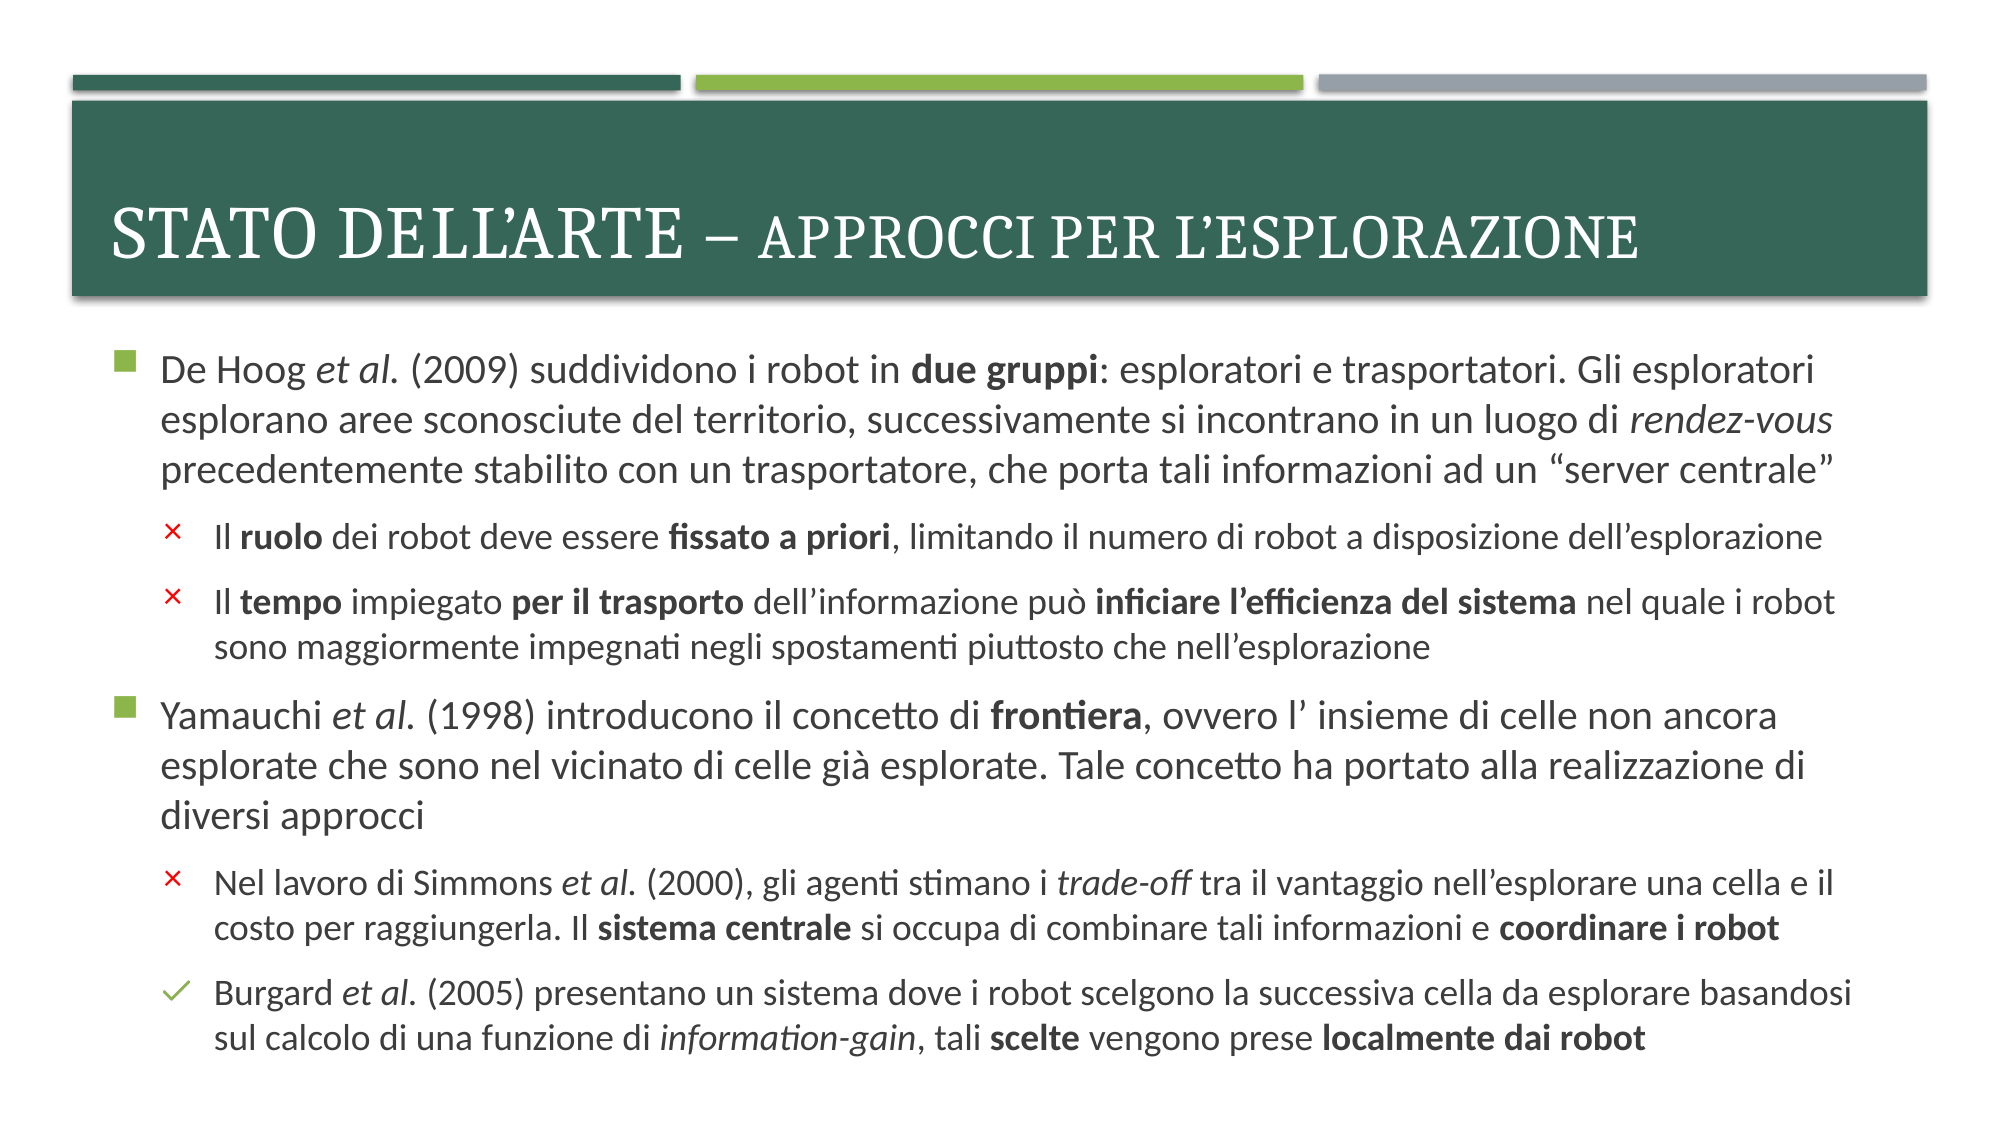

# Stato dell’arte – approcci per l’esplorazione
De Hoog et al. (2009) suddividono i robot in due gruppi: esploratori e trasportatori. Gli esploratori esplorano aree sconosciute del territorio, successivamente si incontrano in un luogo di rendez-vous  precedentemente stabilito con un trasportatore, che porta tali informazioni ad un “server centrale”
Il ruolo dei robot deve essere fissato a priori, limitando il numero di robot a disposizione dell’esplorazione
Il tempo impiegato per il trasporto dell’informazione può inficiare l’efficienza del sistema nel quale i robot sono maggiormente impegnati negli spostamenti piuttosto che nell’esplorazione
Yamauchi et al. (1998) introducono il concetto di frontiera, ovvero l’ insieme di celle non ancora esplorate che sono nel vicinato di celle già esplorate. Tale concetto ha portato alla realizzazione di diversi approcci
Nel lavoro di Simmons et al. (2000), gli agenti stimano i trade-off tra il vantaggio nell’esplorare una cella e il costo per raggiungerla. Il sistema centrale si occupa di combinare tali informazioni e coordinare i robot
Burgard et al. (2005) presentano un sistema dove i robot scelgono la successiva cella da esplorare basandosi sul calcolo di una funzione di information-gain, tali scelte vengono prese localmente dai robot